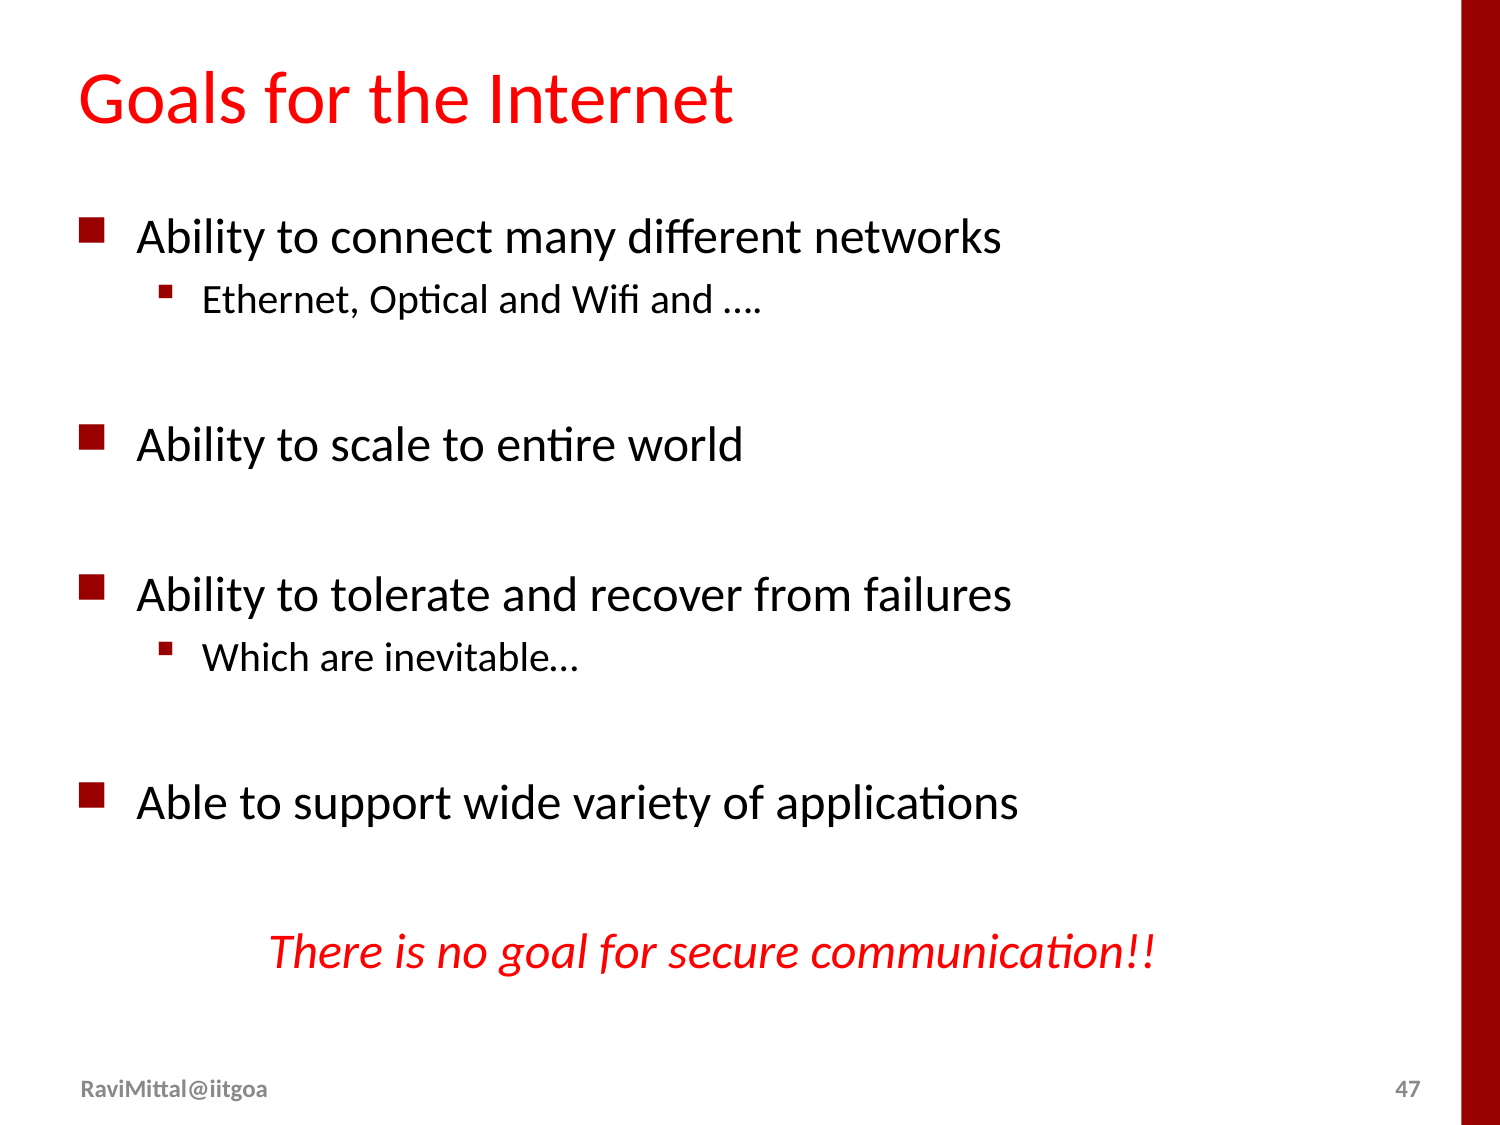

# Goals for the Internet
Ability to connect many different networks
Ethernet, Optical and Wifi and ….

Ability to scale to entire world

Ability to tolerate and recover from failures
Which are inevitable…

Able to support wide variety of applications

There is no goal for secure communication!!
RaviMittal@iitgoa